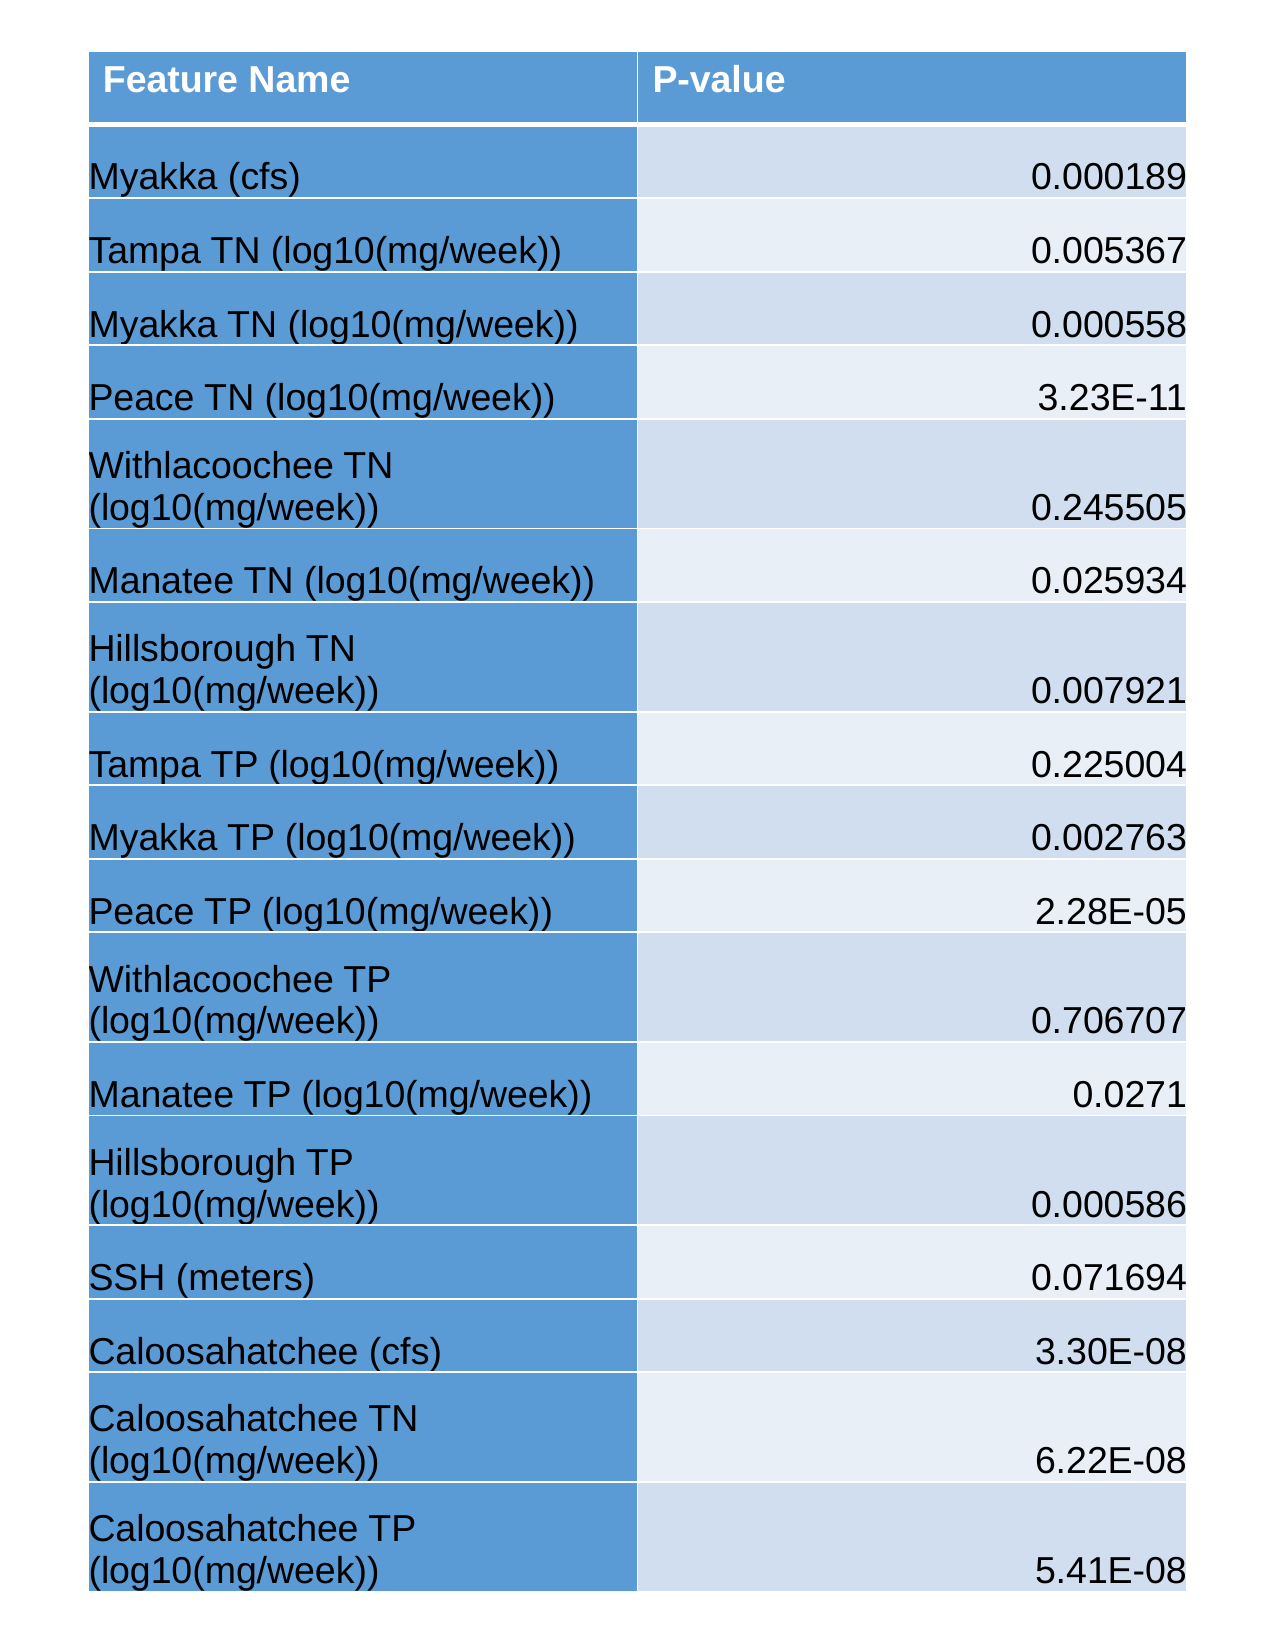

| Feature Name | P-value |
| --- | --- |
| Myakka (cfs) | 0.000189 |
| Tampa TN (log10(mg/week)) | 0.005367 |
| Myakka TN (log10(mg/week)) | 0.000558 |
| Peace TN (log10(mg/week)) | 3.23E-11 |
| Withlacoochee TN (log10(mg/week)) | 0.245505 |
| Manatee TN (log10(mg/week)) | 0.025934 |
| Hillsborough TN (log10(mg/week)) | 0.007921 |
| Tampa TP (log10(mg/week)) | 0.225004 |
| Myakka TP (log10(mg/week)) | 0.002763 |
| Peace TP (log10(mg/week)) | 2.28E-05 |
| Withlacoochee TP (log10(mg/week)) | 0.706707 |
| Manatee TP (log10(mg/week)) | 0.0271 |
| Hillsborough TP (log10(mg/week)) | 0.000586 |
| SSH (meters) | 0.071694 |
| Caloosahatchee (cfs) | 3.30E-08 |
| Caloosahatchee TN (log10(mg/week)) | 6.22E-08 |
| Caloosahatchee TP (log10(mg/week)) | 5.41E-08 |
#